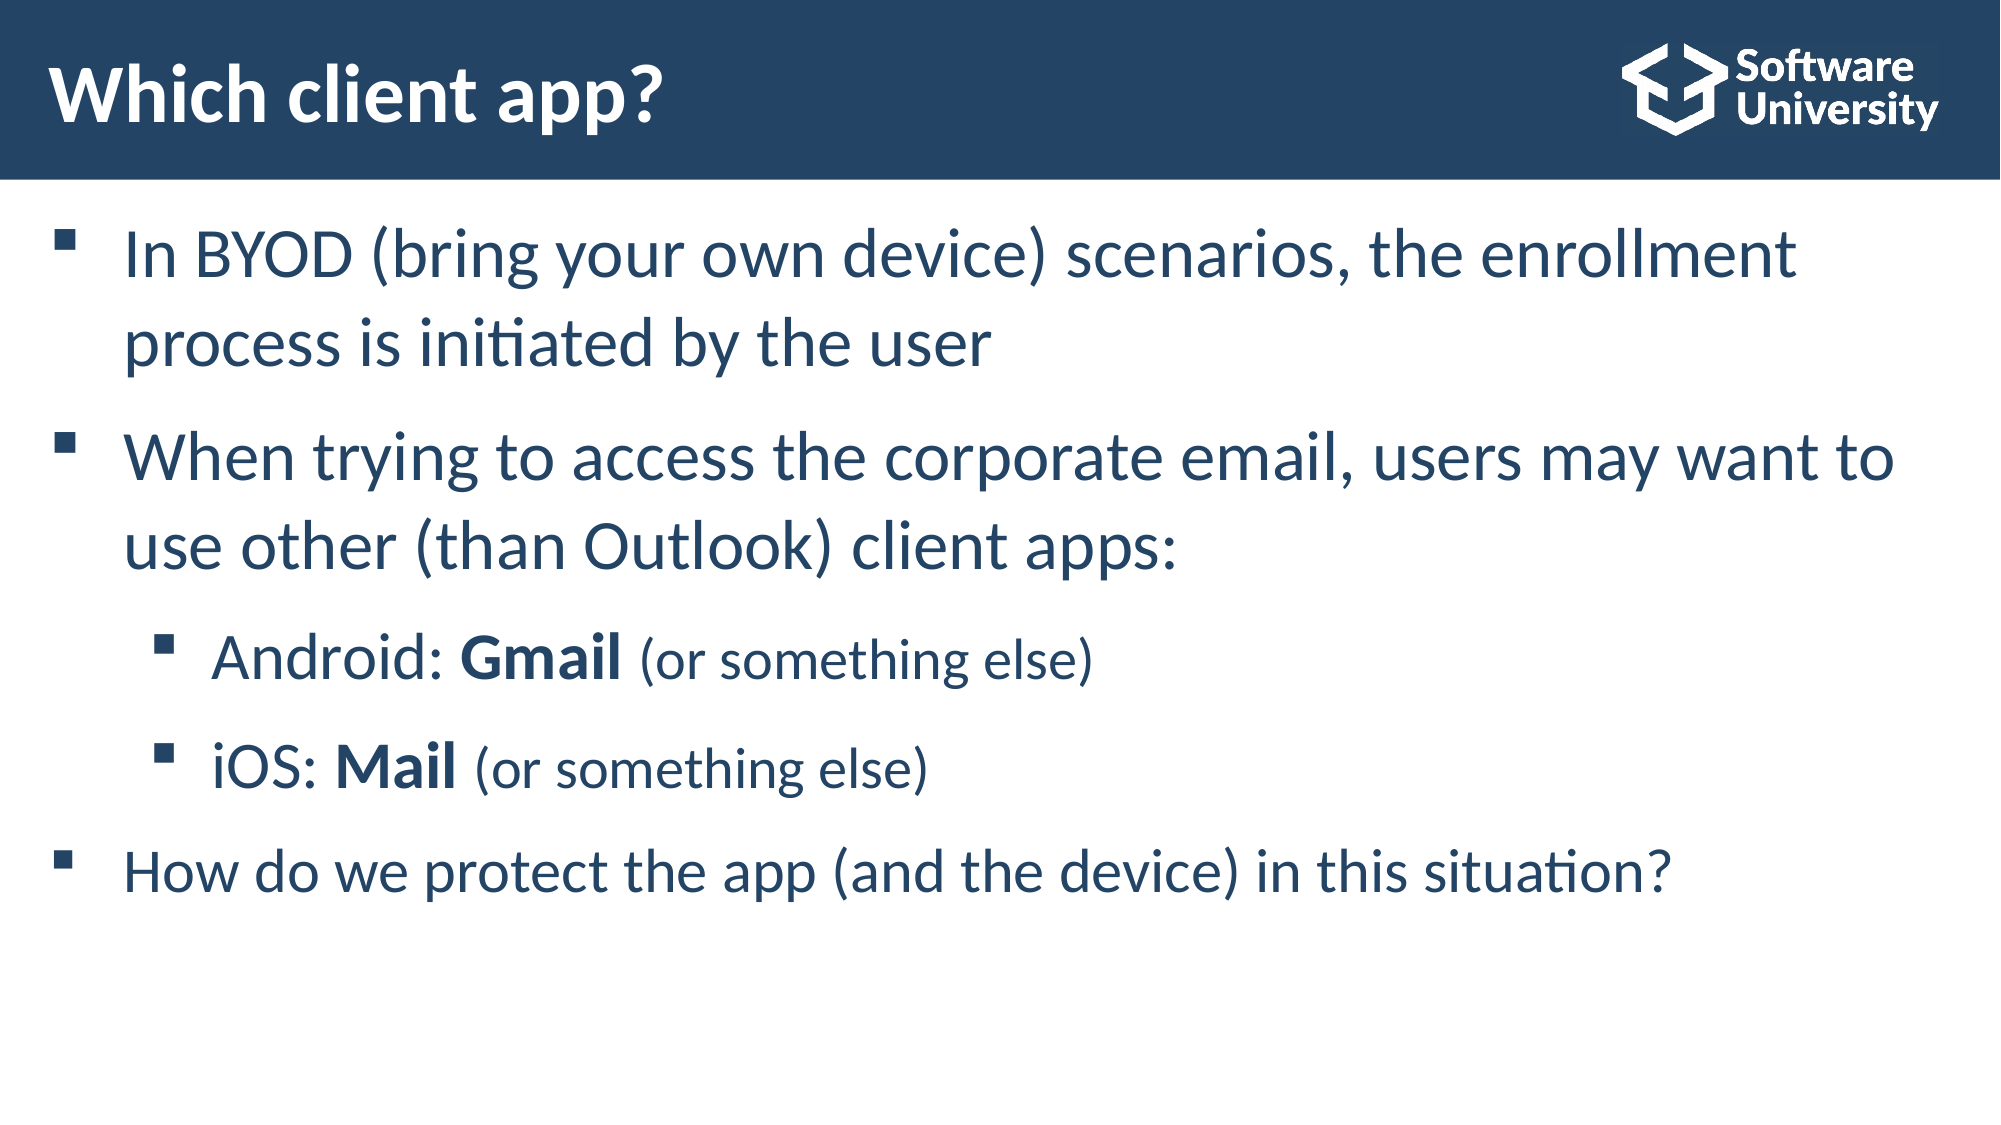

# Which client app?
In BYOD (bring your own device) scenarios, the enrollment
process is initiated by the user
When trying to access the corporate email, users may want to
use other (than Outlook) client apps:
Android: Gmail (or something else)
iOS: Mail (or something else)
How do we protect the app (and the device) in this situation?